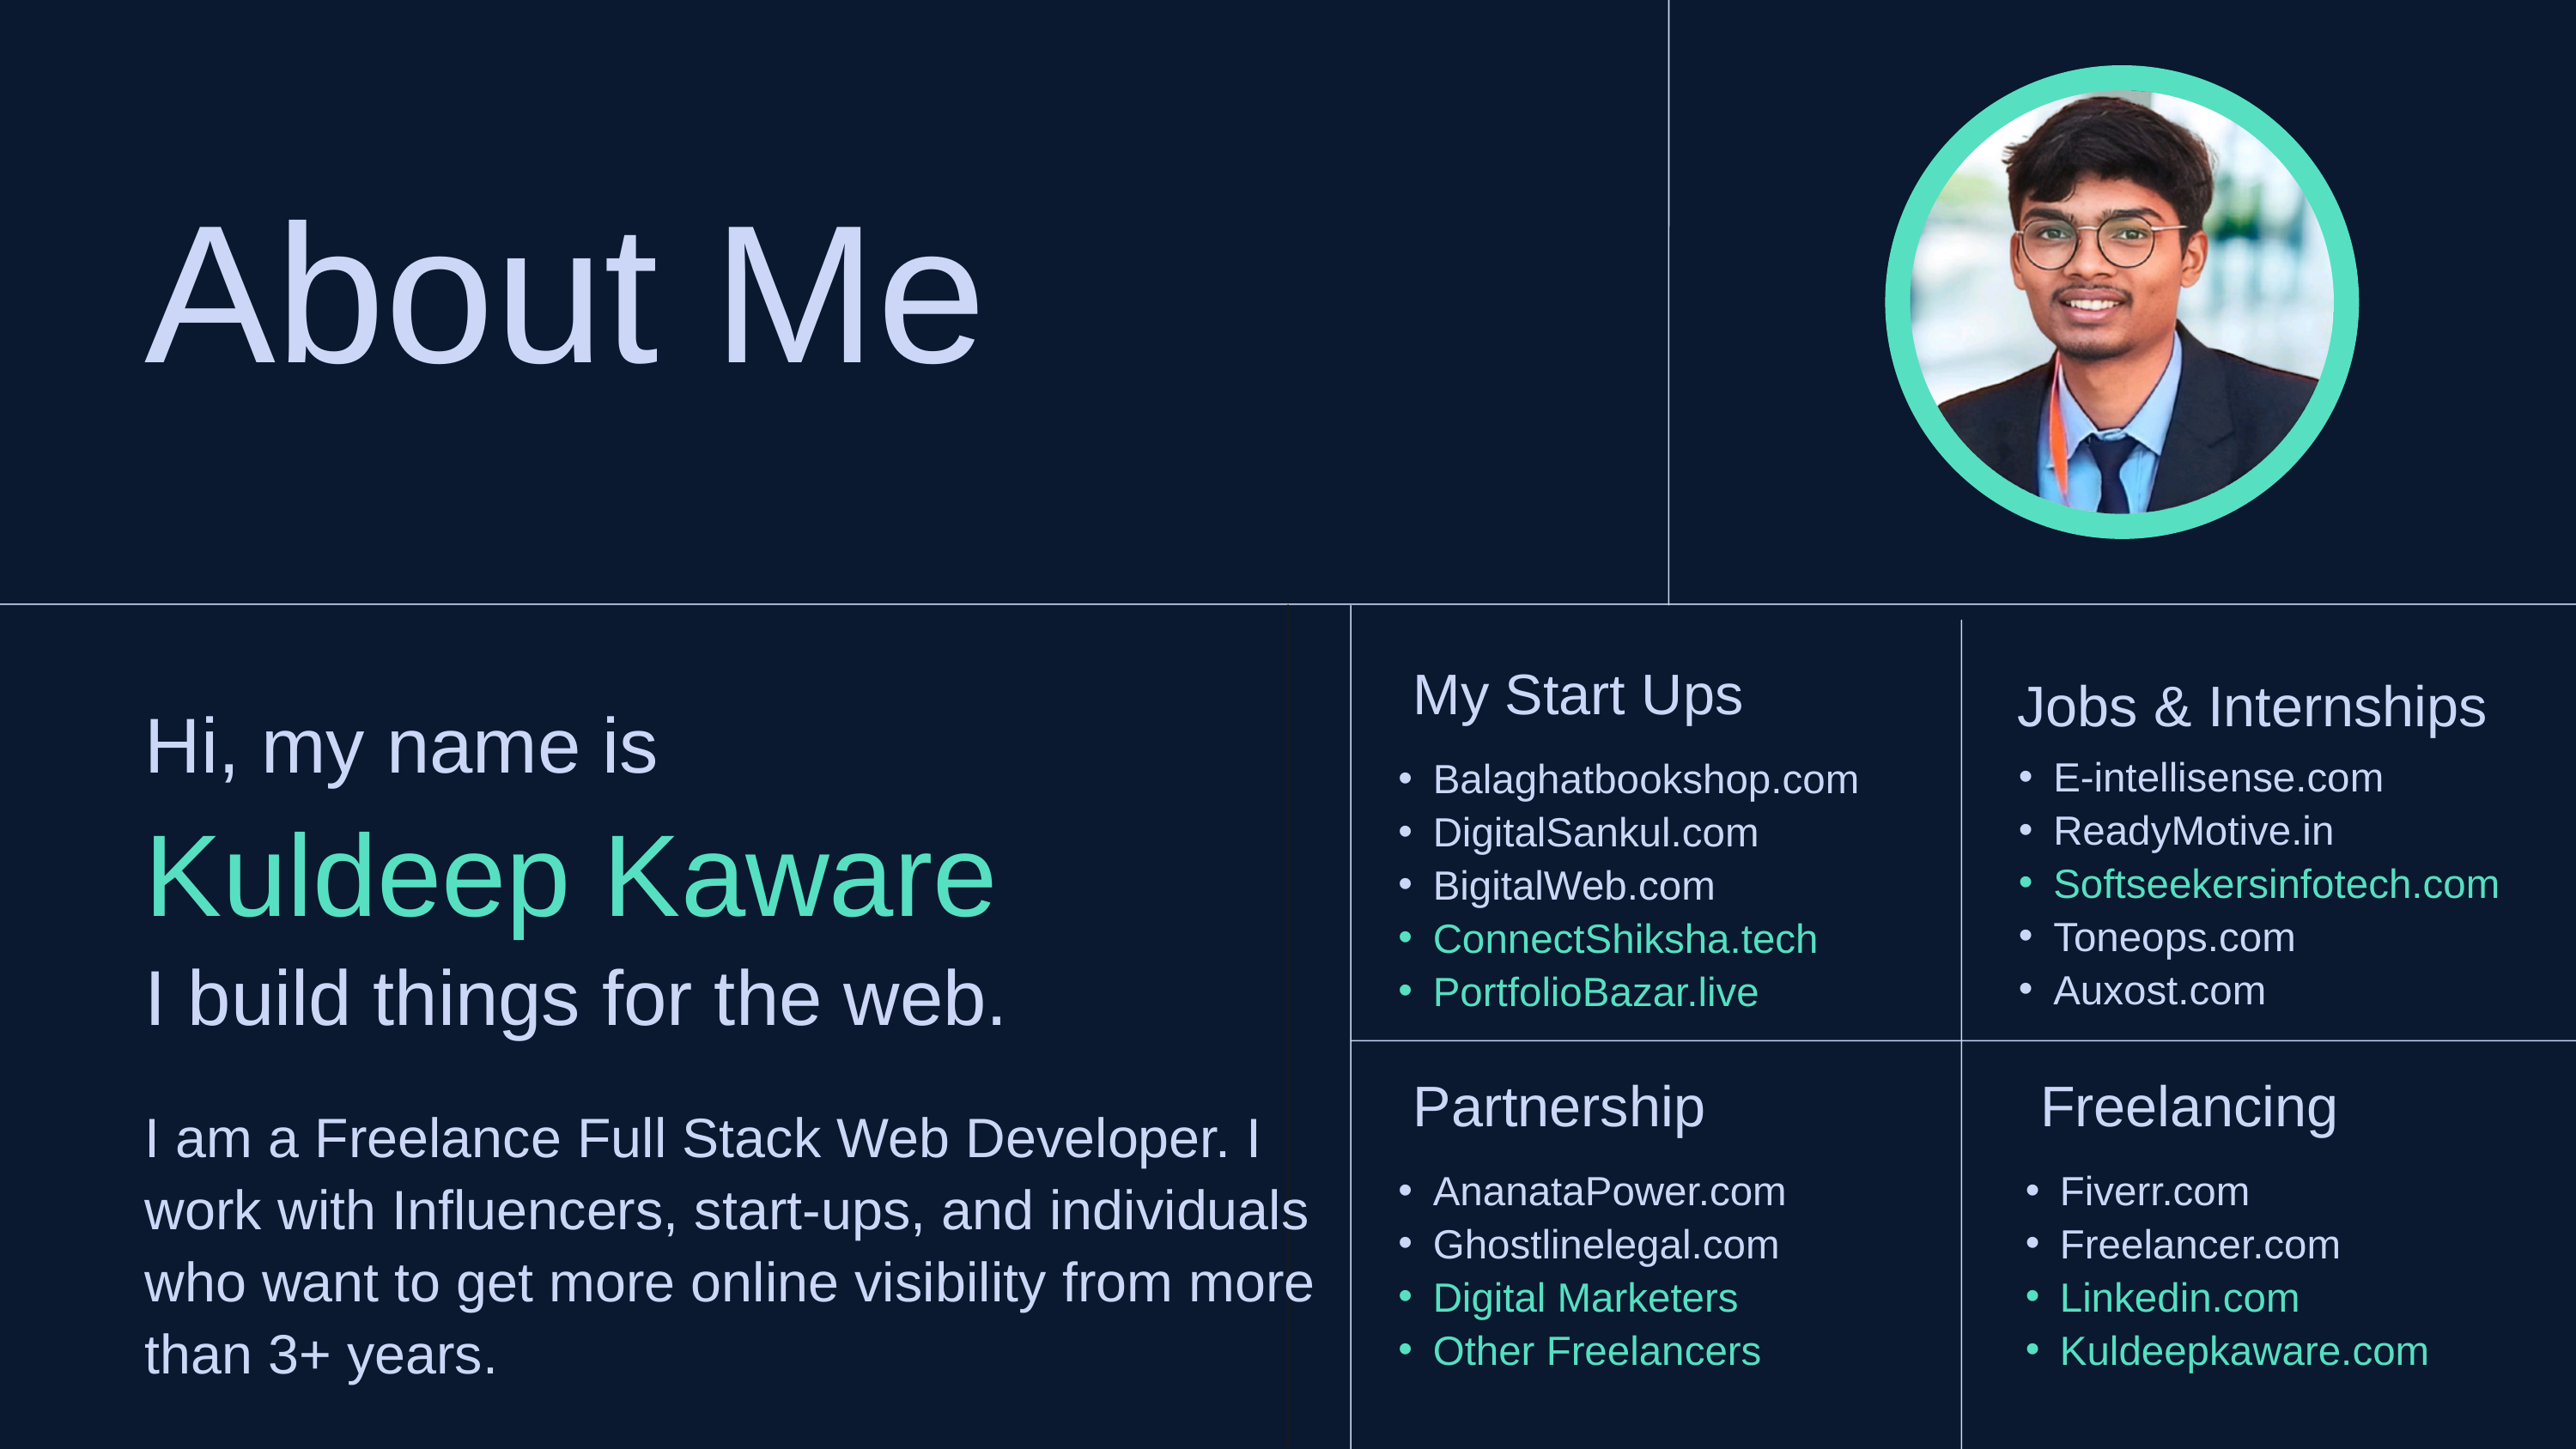

About Me

My Start Ups
Balaghatbookshop.com
DigitalSankul.com
BigitalWeb.com
ConnectShiksha.tech
PortfolioBazar.live
Jobs & Internships
Hi, my name is
Kuldeep Kaware
I build things for the web.
I am a Freelance Full Stack Web Developer. I work with Influencers, start-ups, and individuals who want to get more online visibility from more than 3+ years.
E-intellisense.com
ReadyMotive.in
Softseekersinfotech.com
Toneops.com
Auxost.com

Partnership
AnanataPower.com
Ghostlinelegal.com
Digital Marketers
Other Freelancers
Freelancing
Fiverr.com
Freelancer.com
Linkedin.com
Kuldeepkaware.com